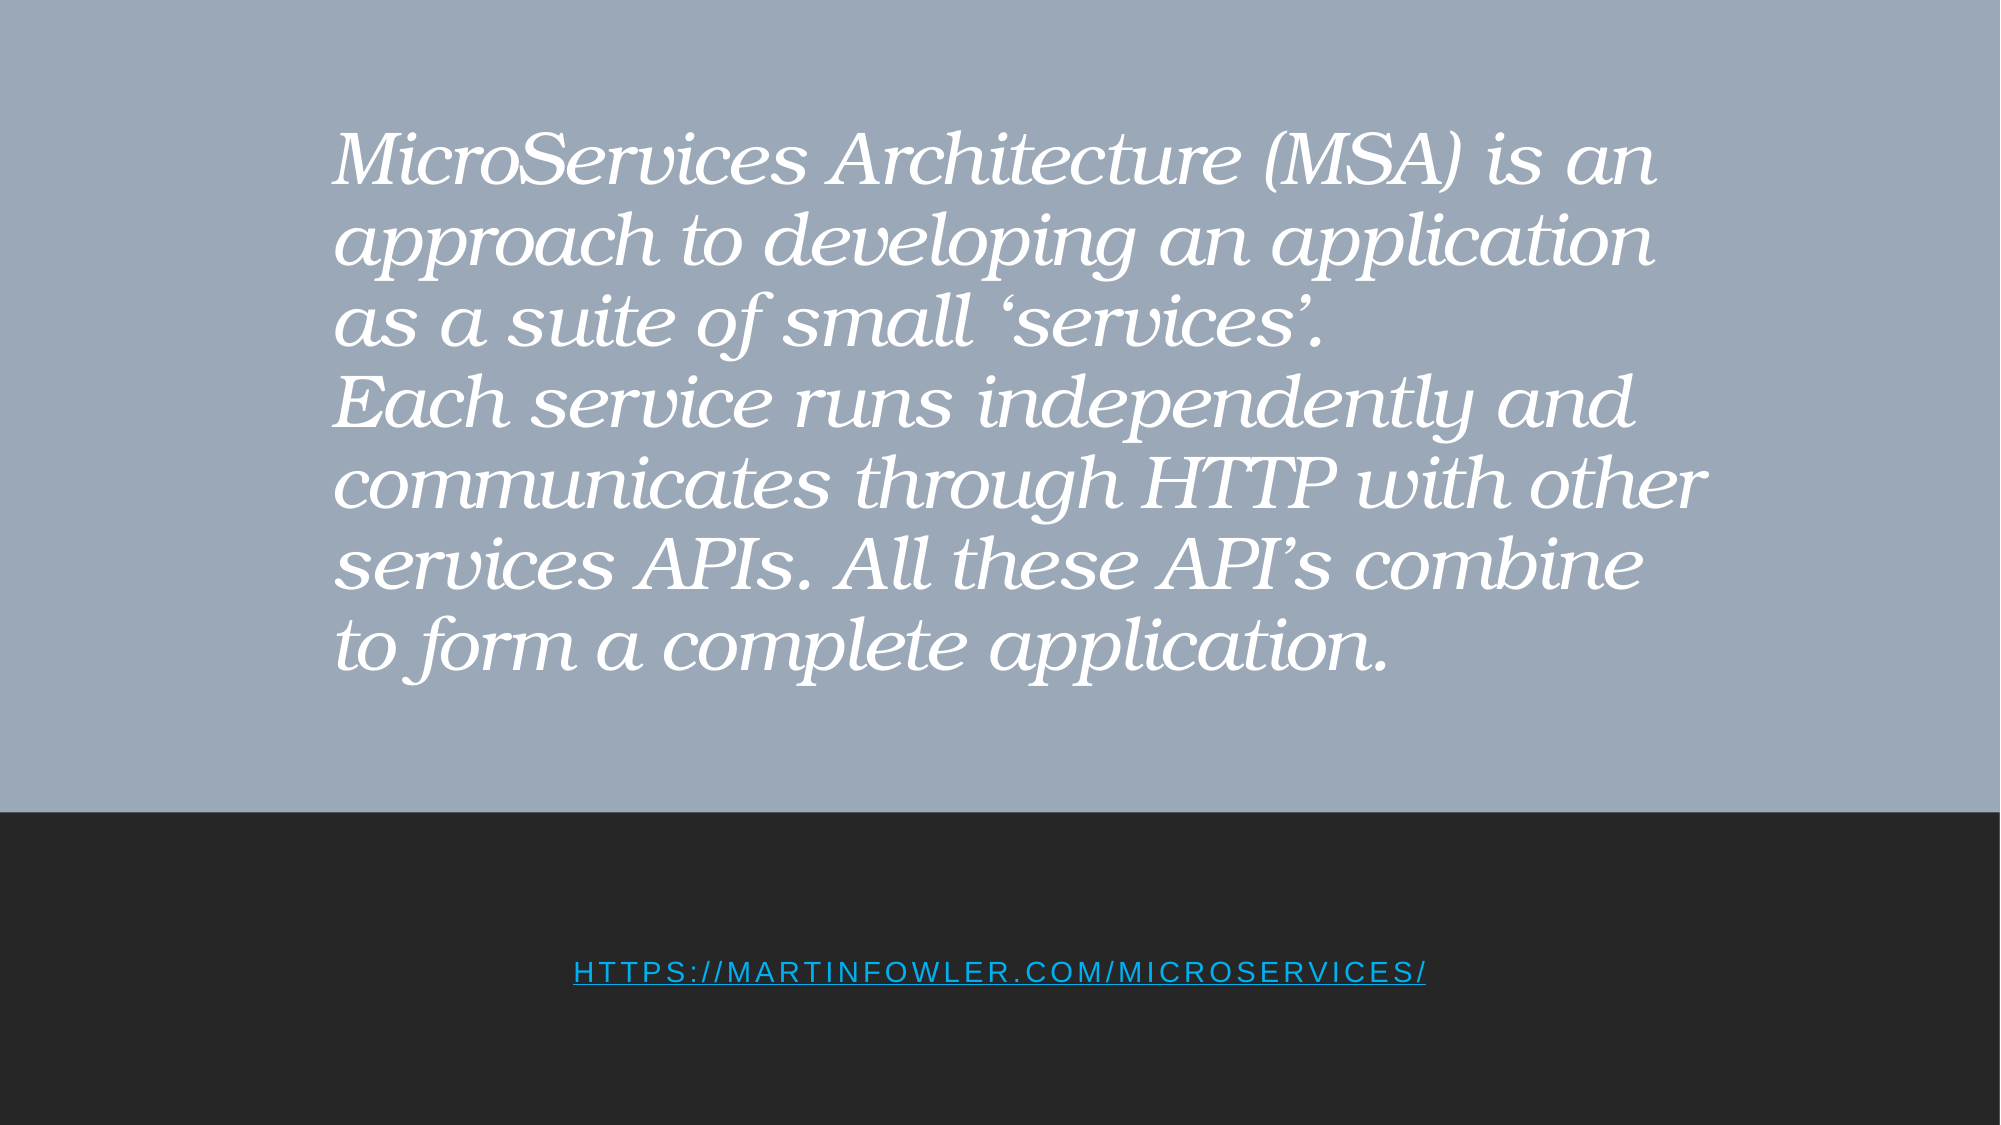

# MicroServices Architecture (MSA) is an approach to developing an application as a suite of small ‘services’. Each service runs independently and communicates through HTTP with other services APIs. All these API’s combine to form a complete application.
https://martinfowler.com/microservices/